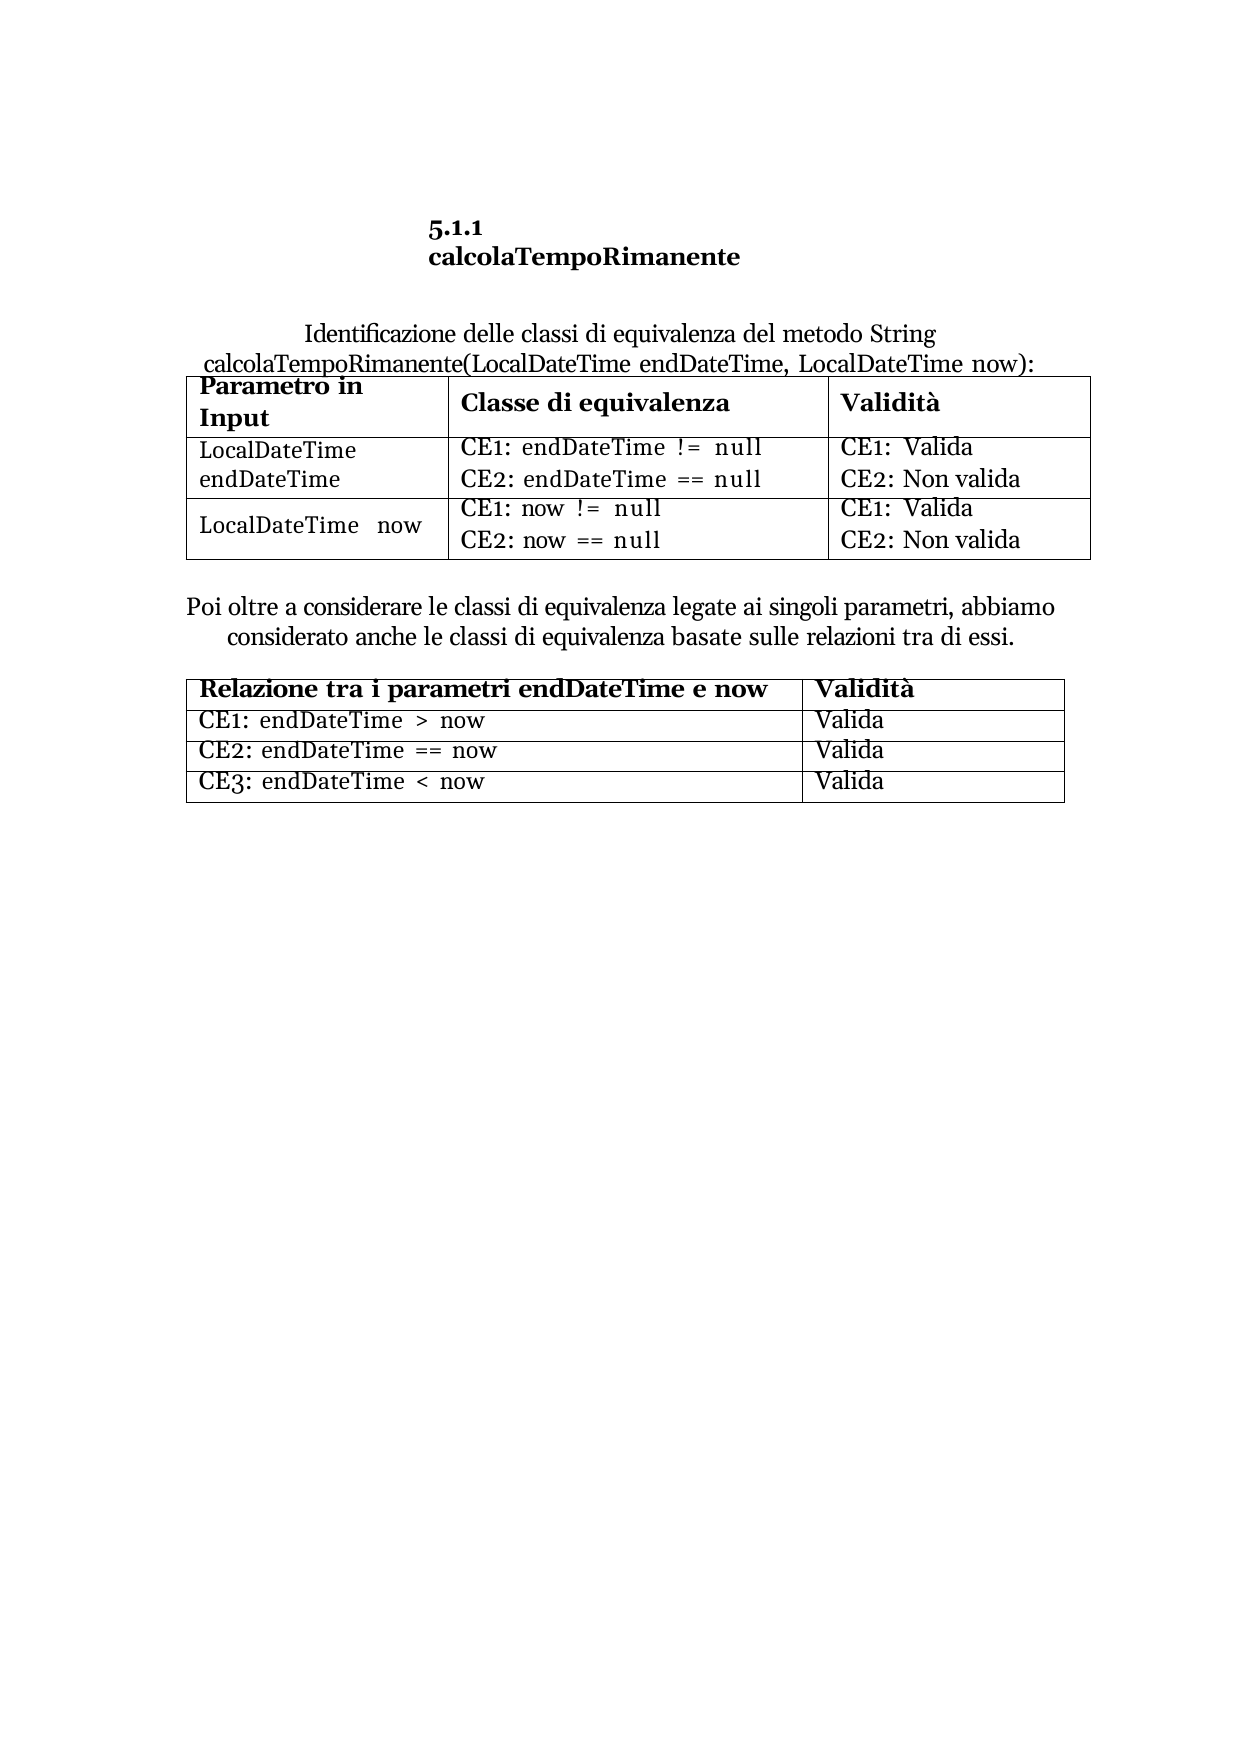

5.1.1	calcolaTempoRimanente

Identificazione delle classi di equivalenza del metodo String calcolaTempoRimanente(LocalDateTime endDateTime, LocalDateTime now):
| Parametro in Input | Classe di equivalenza | Validità |
| --- | --- | --- |
| LocalDateTime endDateTime | CE1: endDateTime != null CE2: endDateTime == null | CE1: Valida CE2: Non valida |
| LocalDateTime now | CE1: now != null CE2: now == null | CE1: Valida CE2: Non valida |
Poi oltre a considerare le classi di equivalenza legate ai singoli parametri, abbiamo considerato anche le classi di equivalenza basate sulle relazioni tra di essi.
| Relazione tra i parametri endDateTime e now | Validità |
| --- | --- |
| CE1: endDateTime > now | Valida |
| CE2: endDateTime == now | Valida |
| CE3: endDateTime < now | Valida |